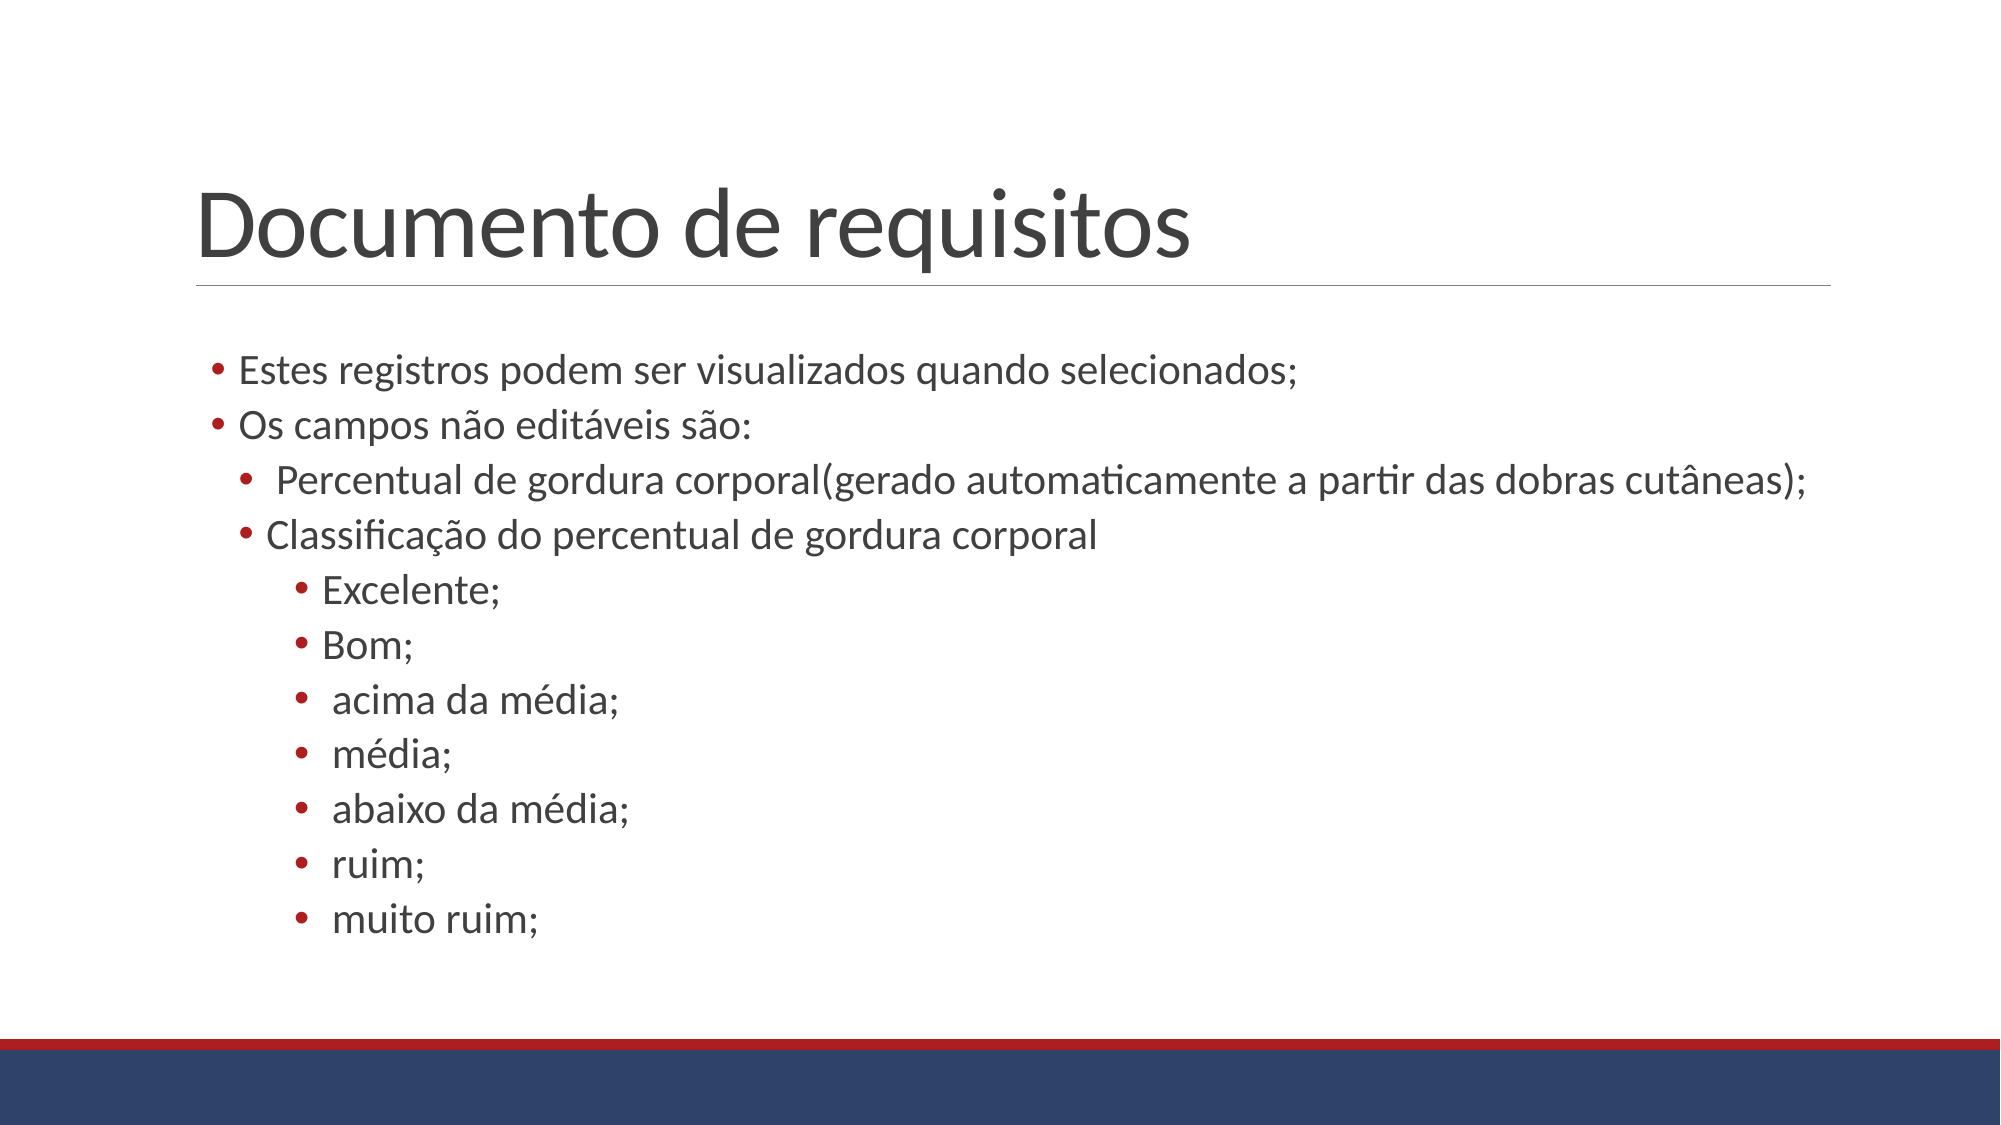

# Documento de requisitos

Estes registros podem ser visualizados quando selecionados;
Os campos não editáveis são:
 Percentual de gordura corporal(gerado automaticamente a partir das dobras cutâneas);
Classificação do percentual de gordura corporal
Excelente;
Bom;
 acima da média;
 média;
 abaixo da média;
 ruim;
 muito ruim;